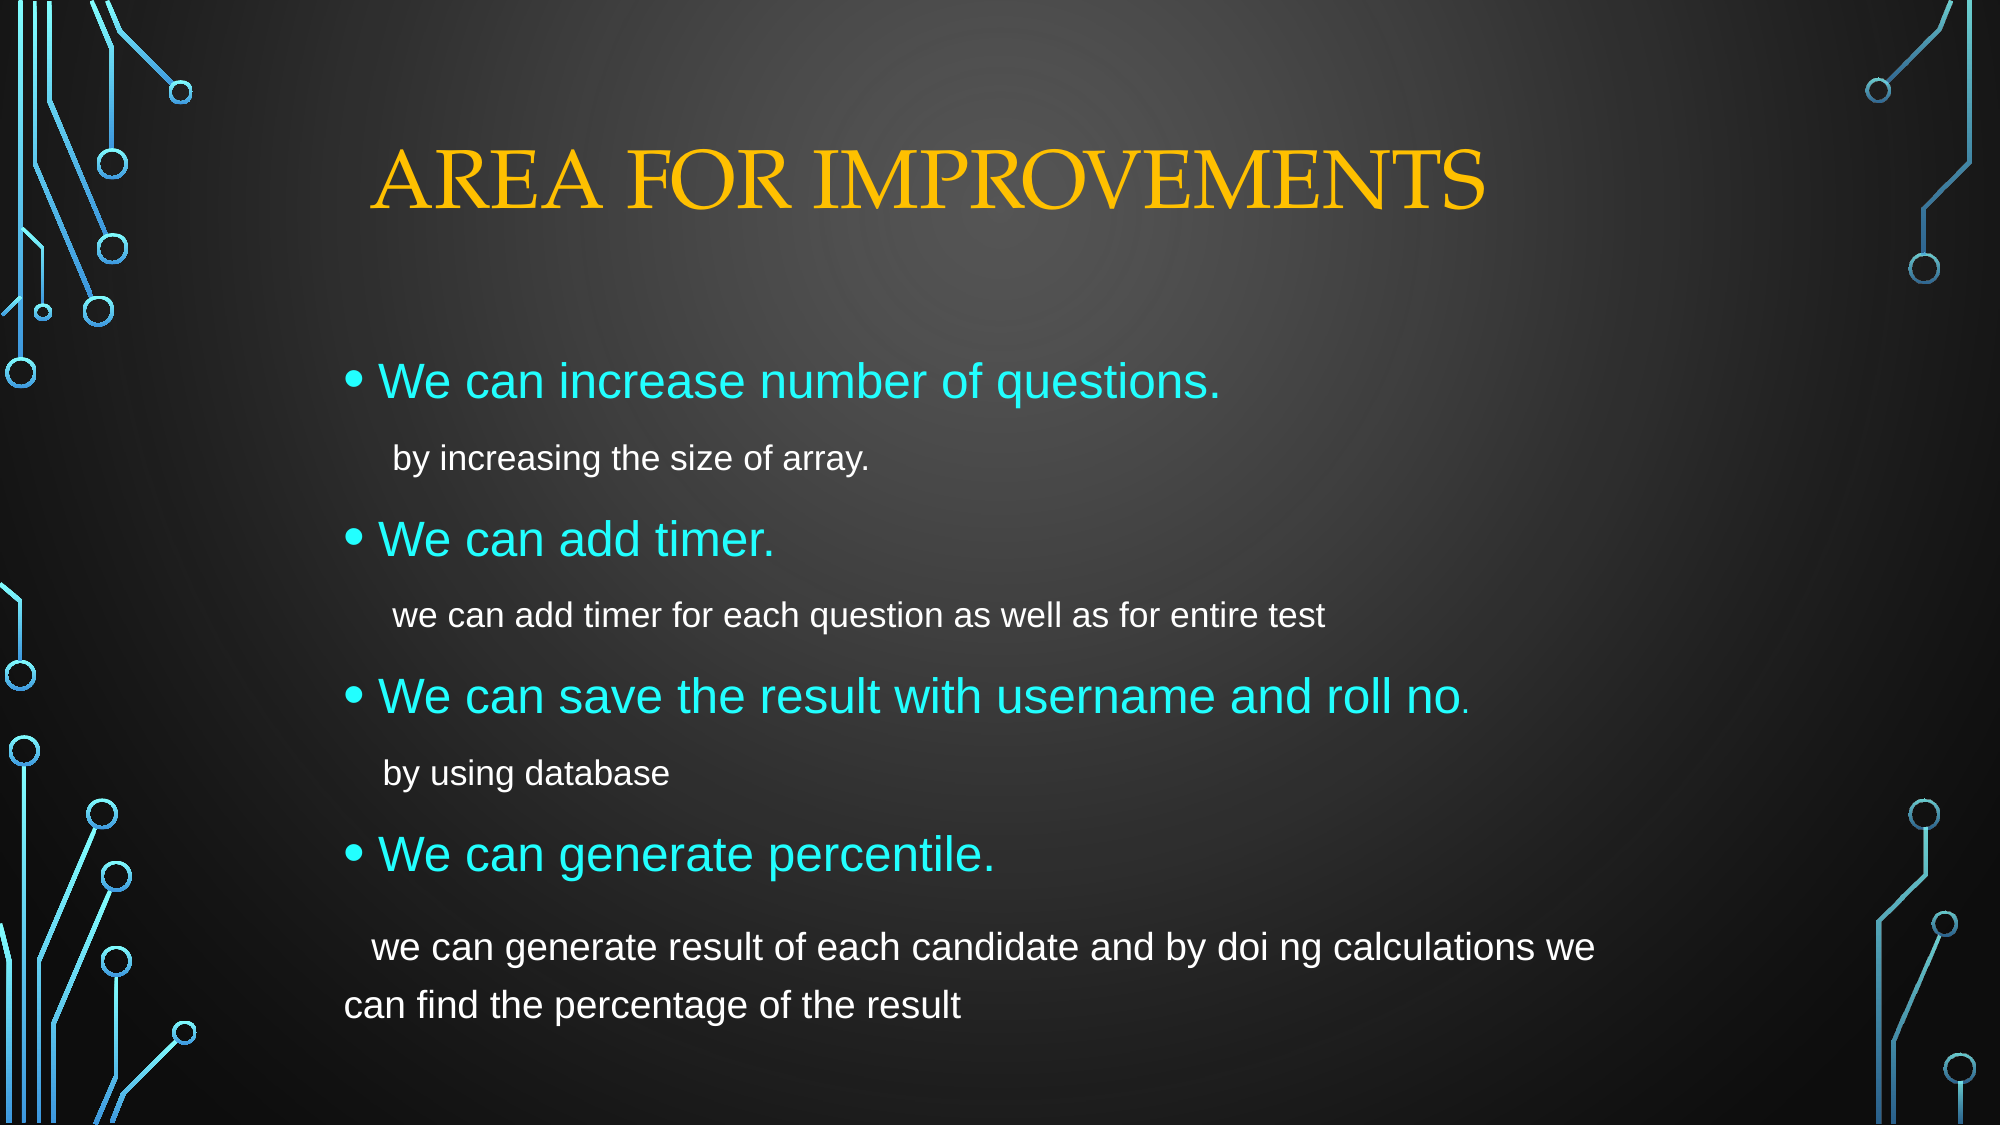

# Area for improvements
We can increase number of questions.
     by increasing the size of array.
We can add timer.
     we can add timer for each question as well as for entire test
We can save the result with username and roll no.
    by using database
We can generate percentile.
  we can generate result of each candidate and by doi ng calculations we can find the percentage of the result